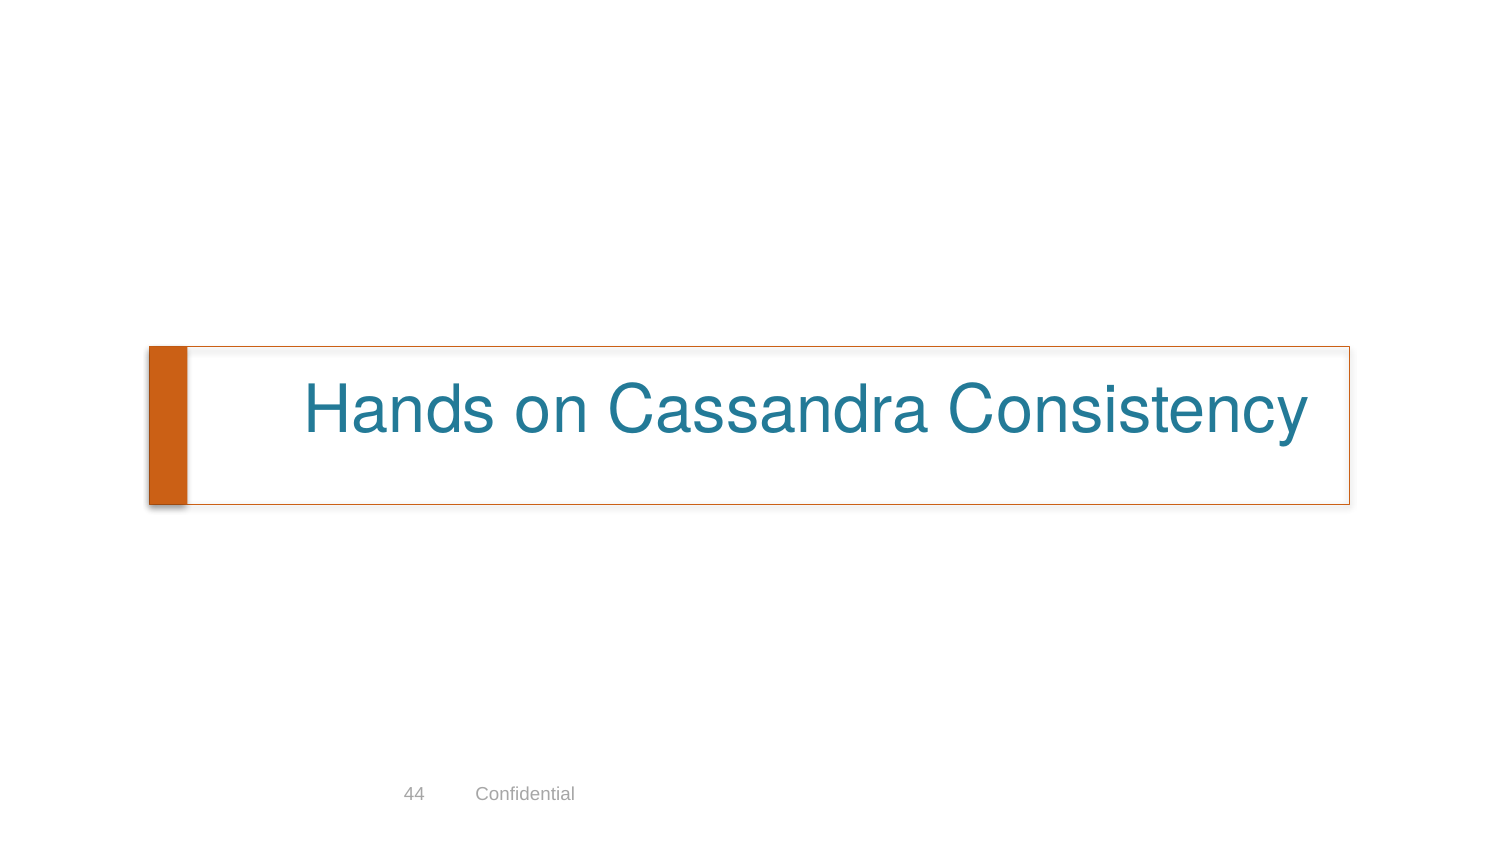

# Hands on Cassandra Consistency

44
Confidential